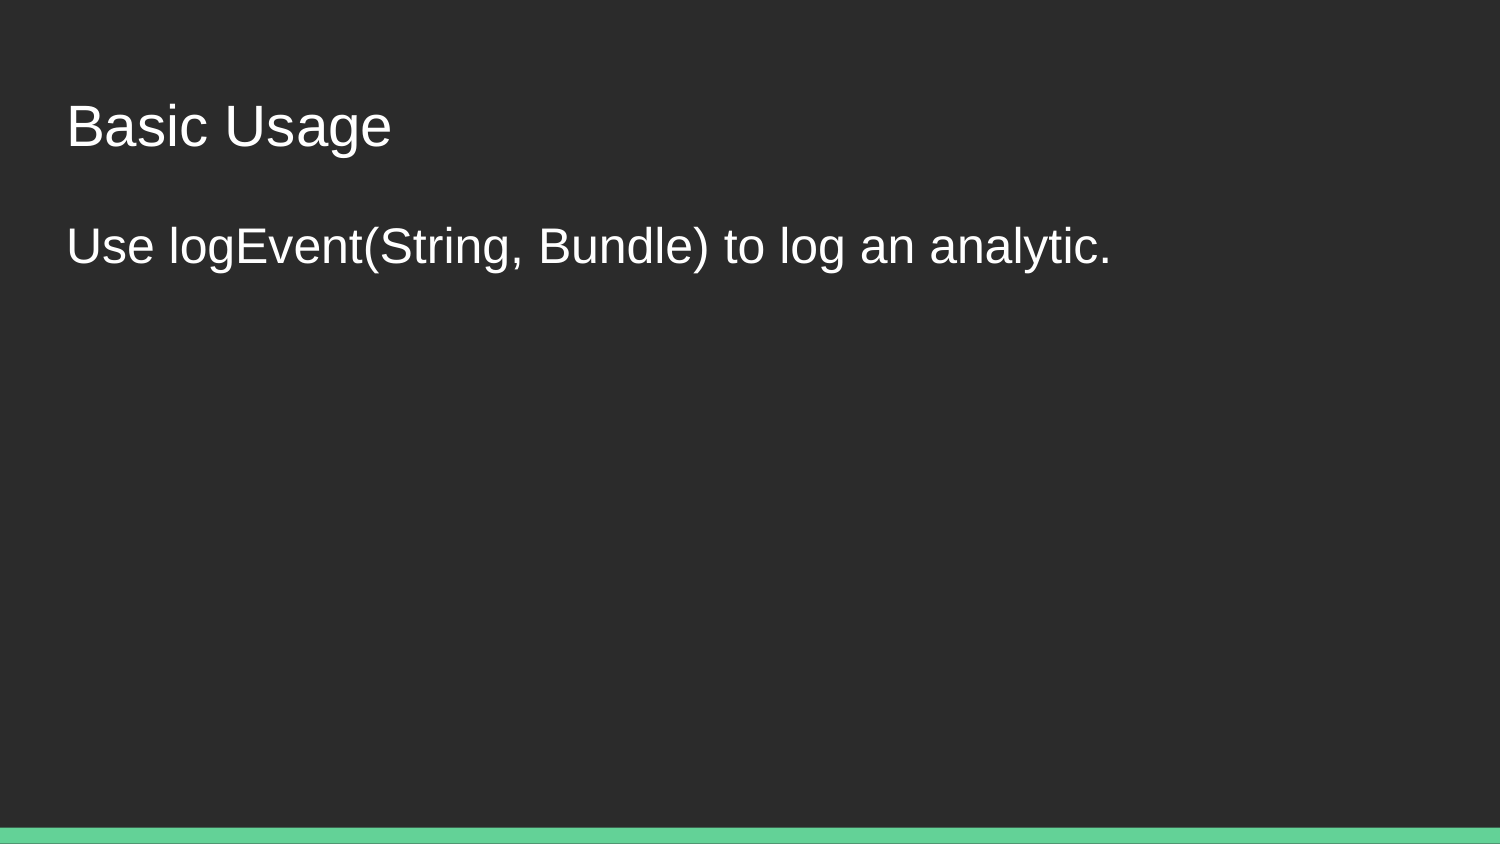

# Basic Usage

Use logEvent(String, Bundle) to log an analytic.